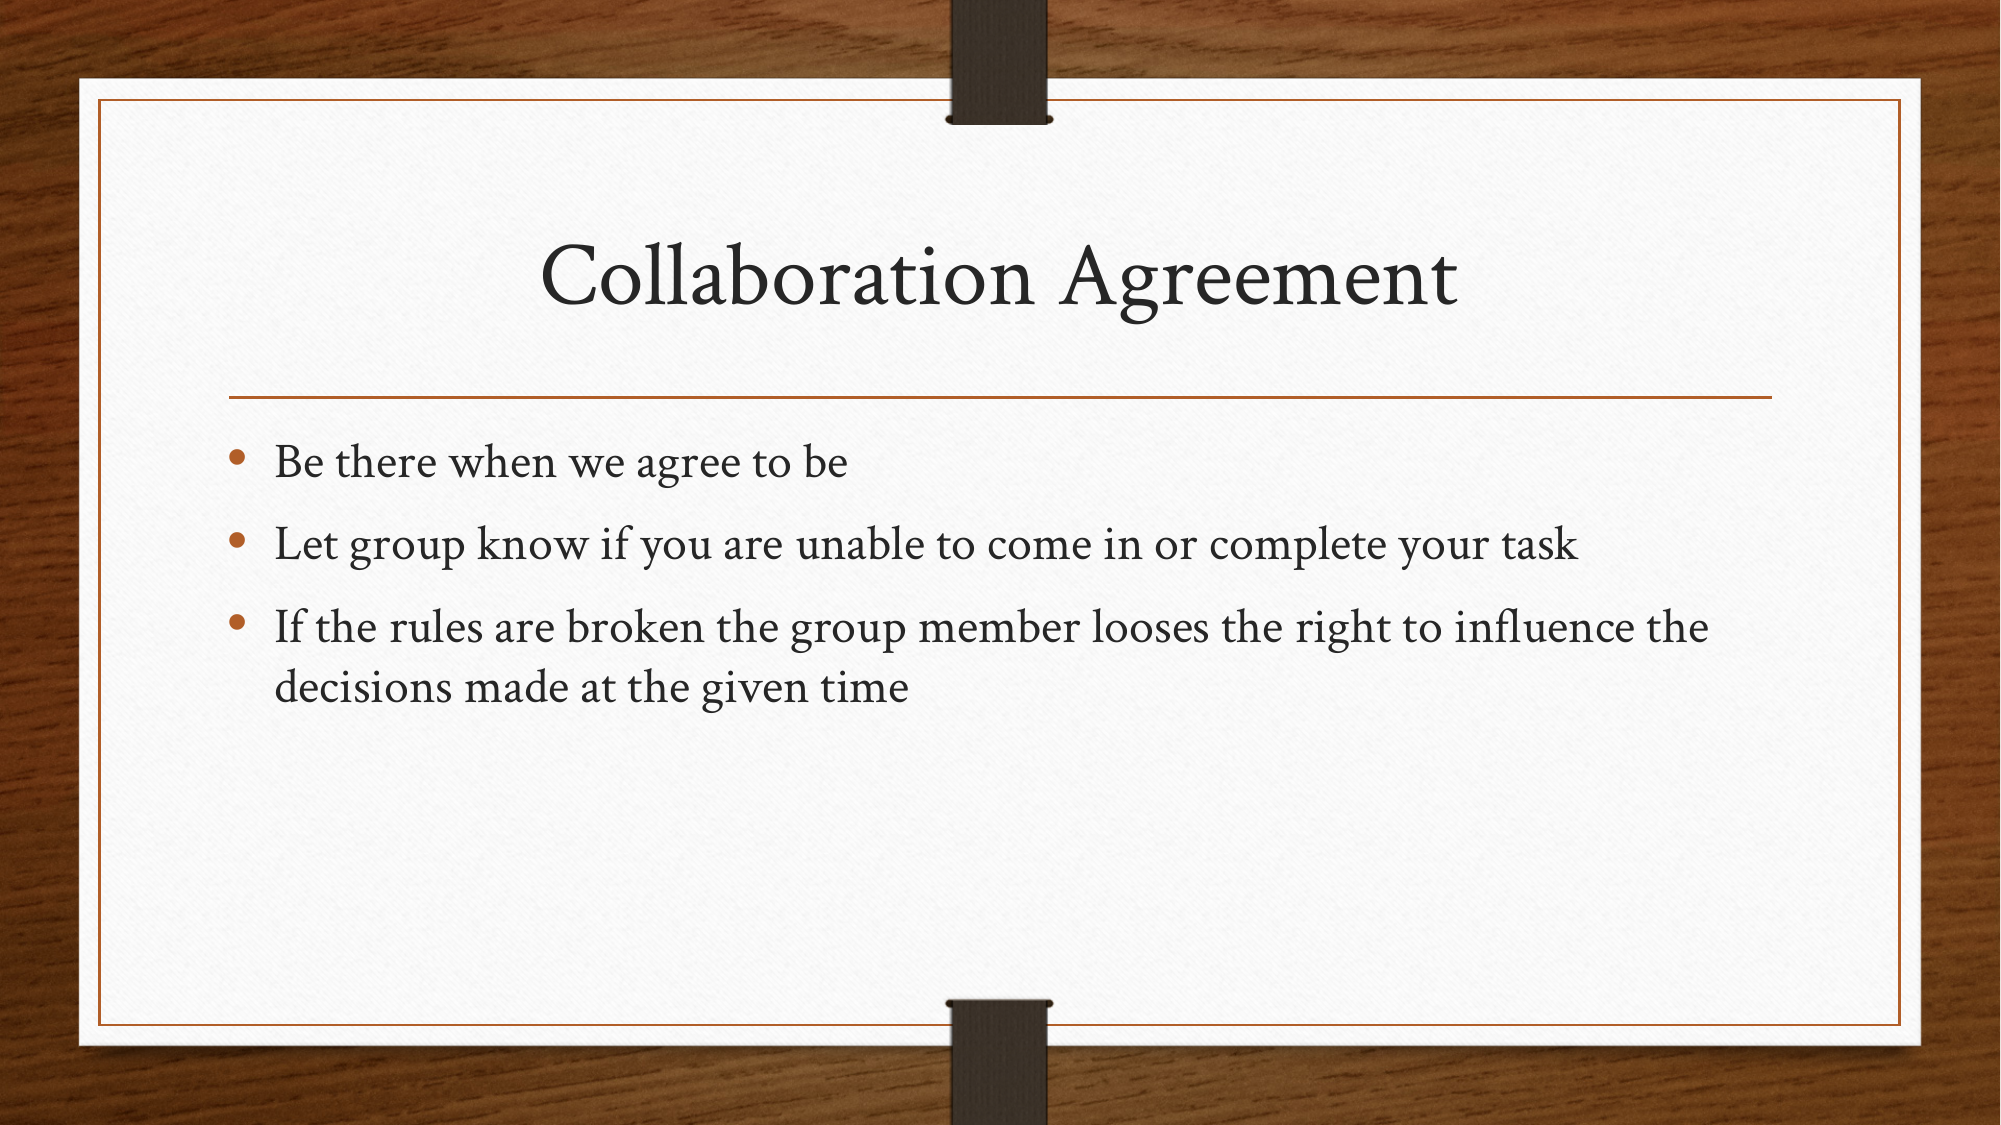

# Collaboration Agreement
Be there when we agree to be
Let group know if you are unable to come in or complete your task
If the rules are broken the group member looses the right to influence the decisions made at the given time